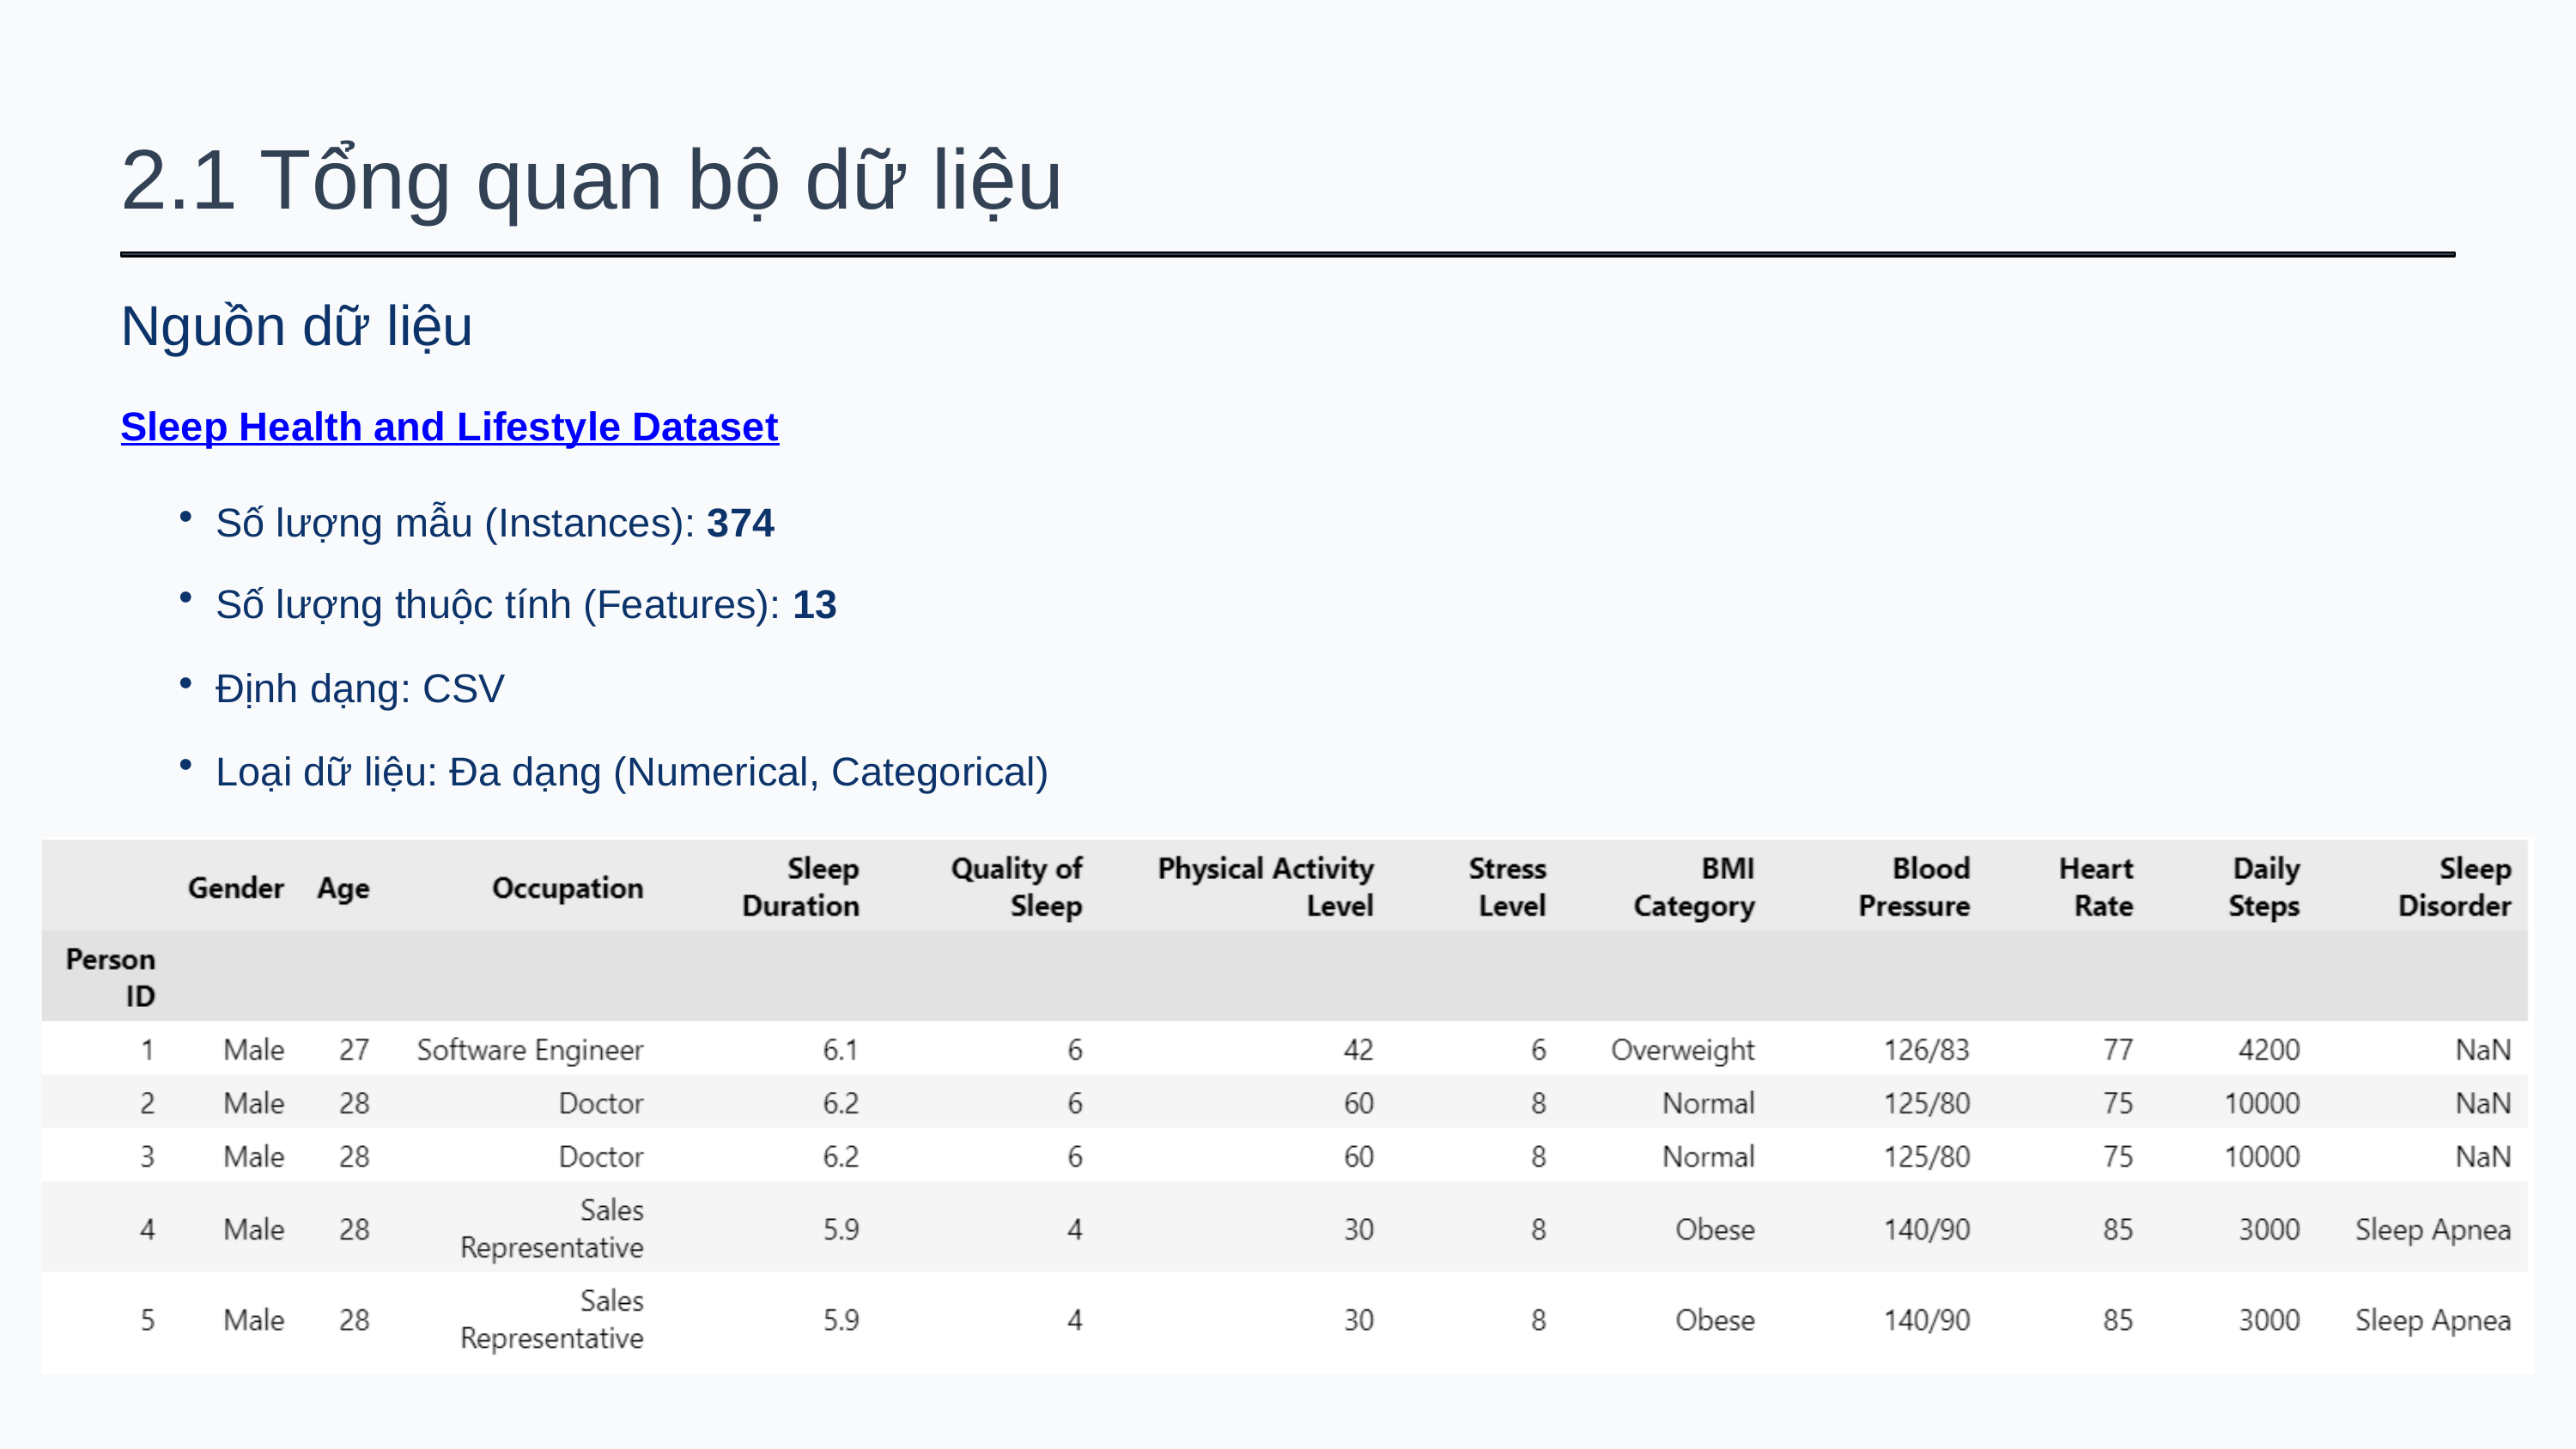

2.1 Tổng quan bộ dữ liệu

Nguồn dữ liệu
Sleep Health and Lifestyle Dataset
Số lượng mẫu (Instances): 374
•
Số lượng thuộc tính (Features): 13
•
Định dạng: CSV
•
Loại dữ liệu: Đa dạng (Numerical, Categorical)
•